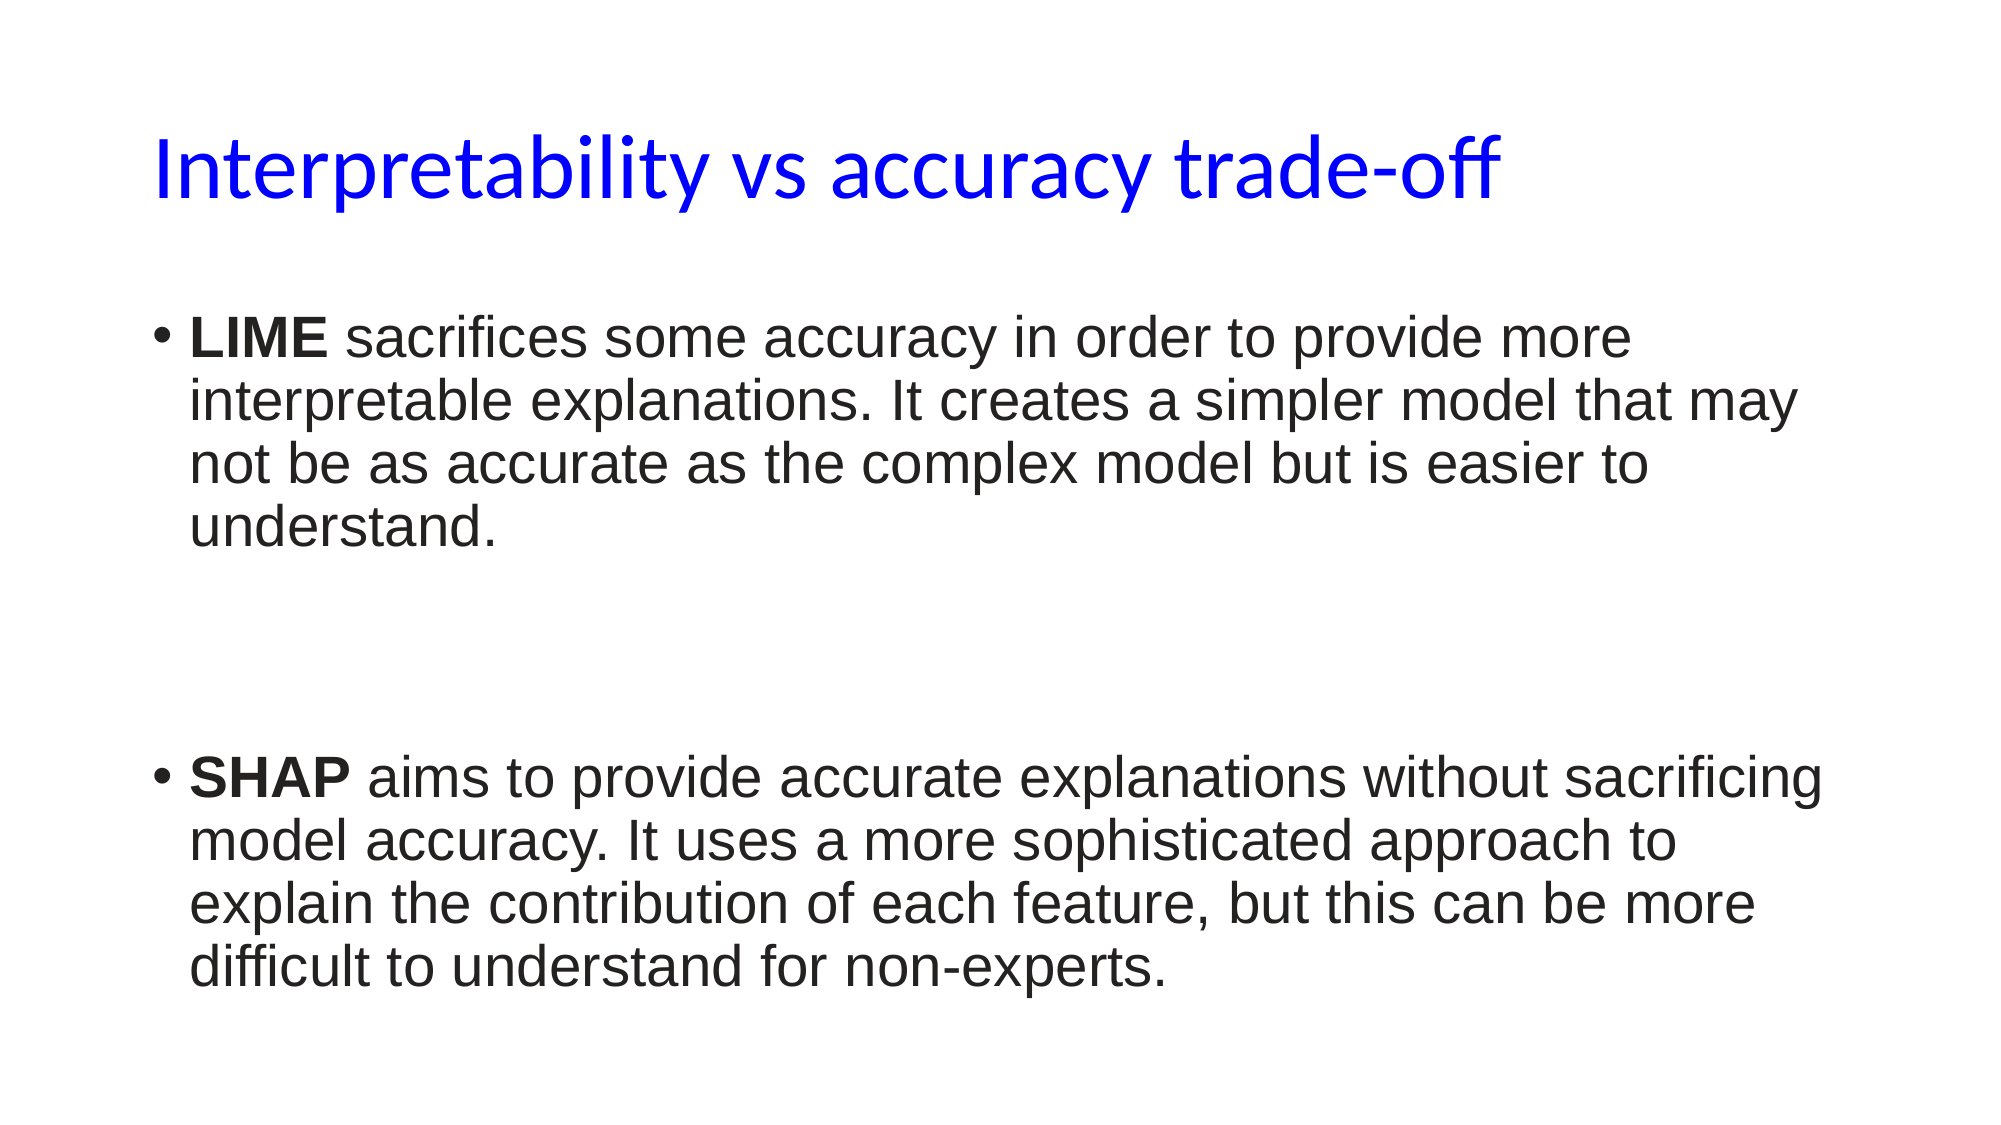

# Interpretability vs accuracy trade-off
LIME sacrifices some accuracy in order to provide more interpretable explanations. It creates a simpler model that may not be as accurate as the complex model but is easier to understand.

SHAP aims to provide accurate explanations without sacrificing model accuracy. It uses a more sophisticated approach to explain the contribution of each feature, but this can be more difficult to understand for non-experts.